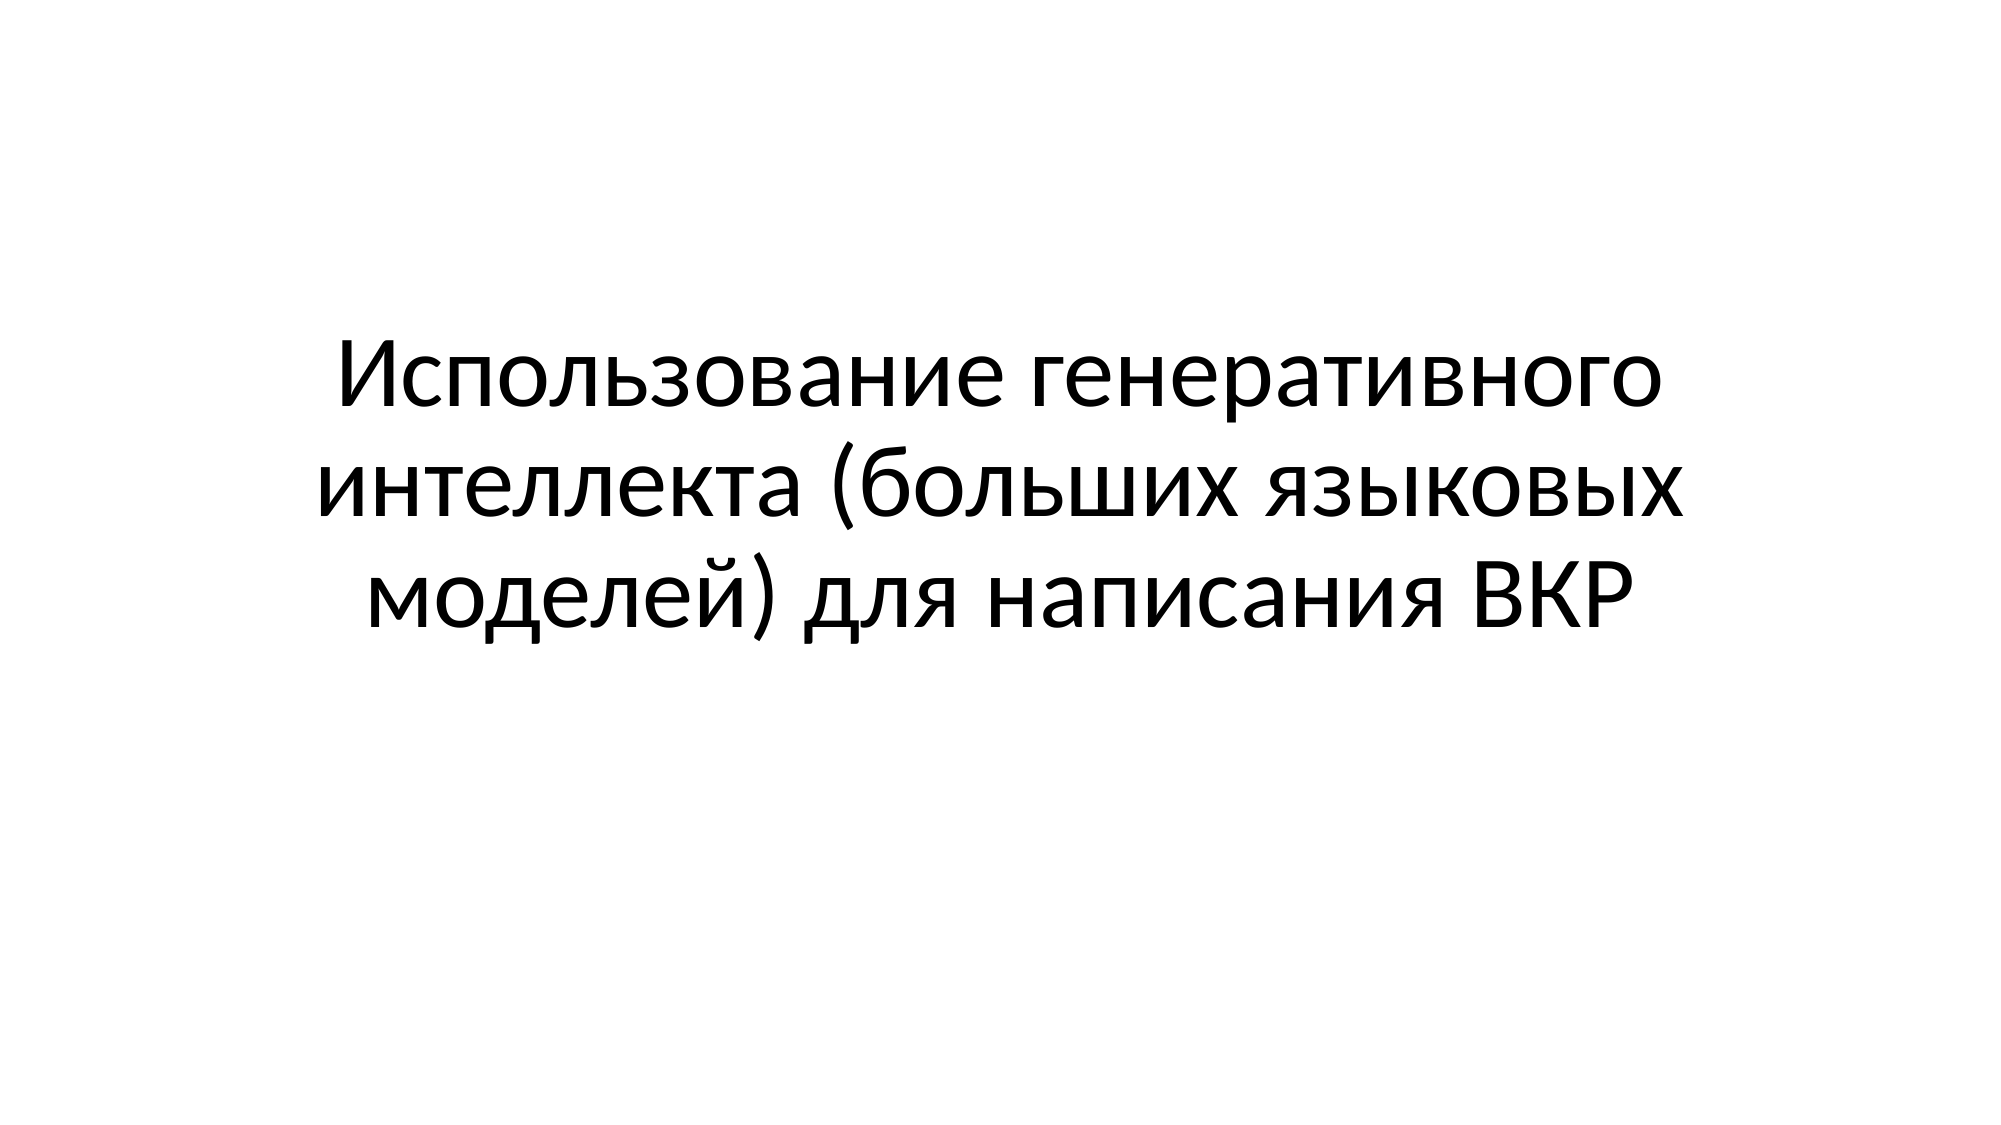

# Использование генеративного интеллекта (больших языковых моделей) для написания ВКР